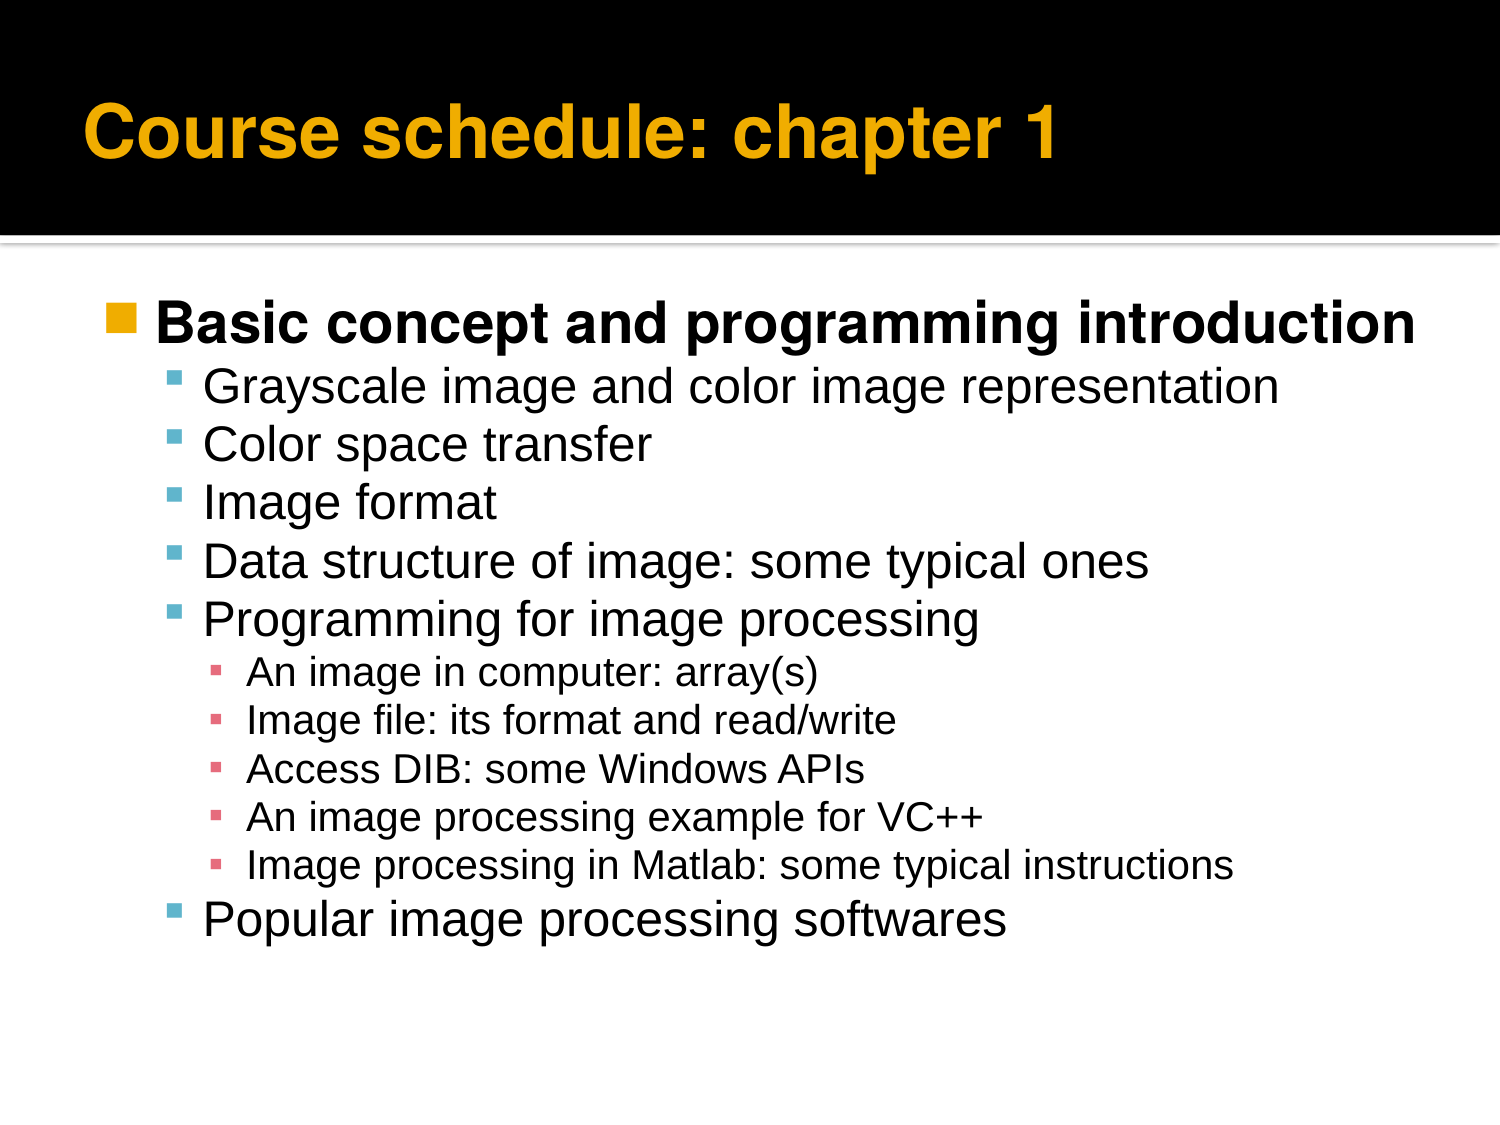

# Course schedule: chapter 1
Basic concept and programming introduction
Grayscale image and color image representation
Color space transfer
Image format
Data structure of image: some typical ones
Programming for image processing
An image in computer: array(s)
Image file: its format and read/write
Access DIB: some Windows APIs
An image processing example for VC++
Image processing in Matlab: some typical instructions
Popular image processing softwares